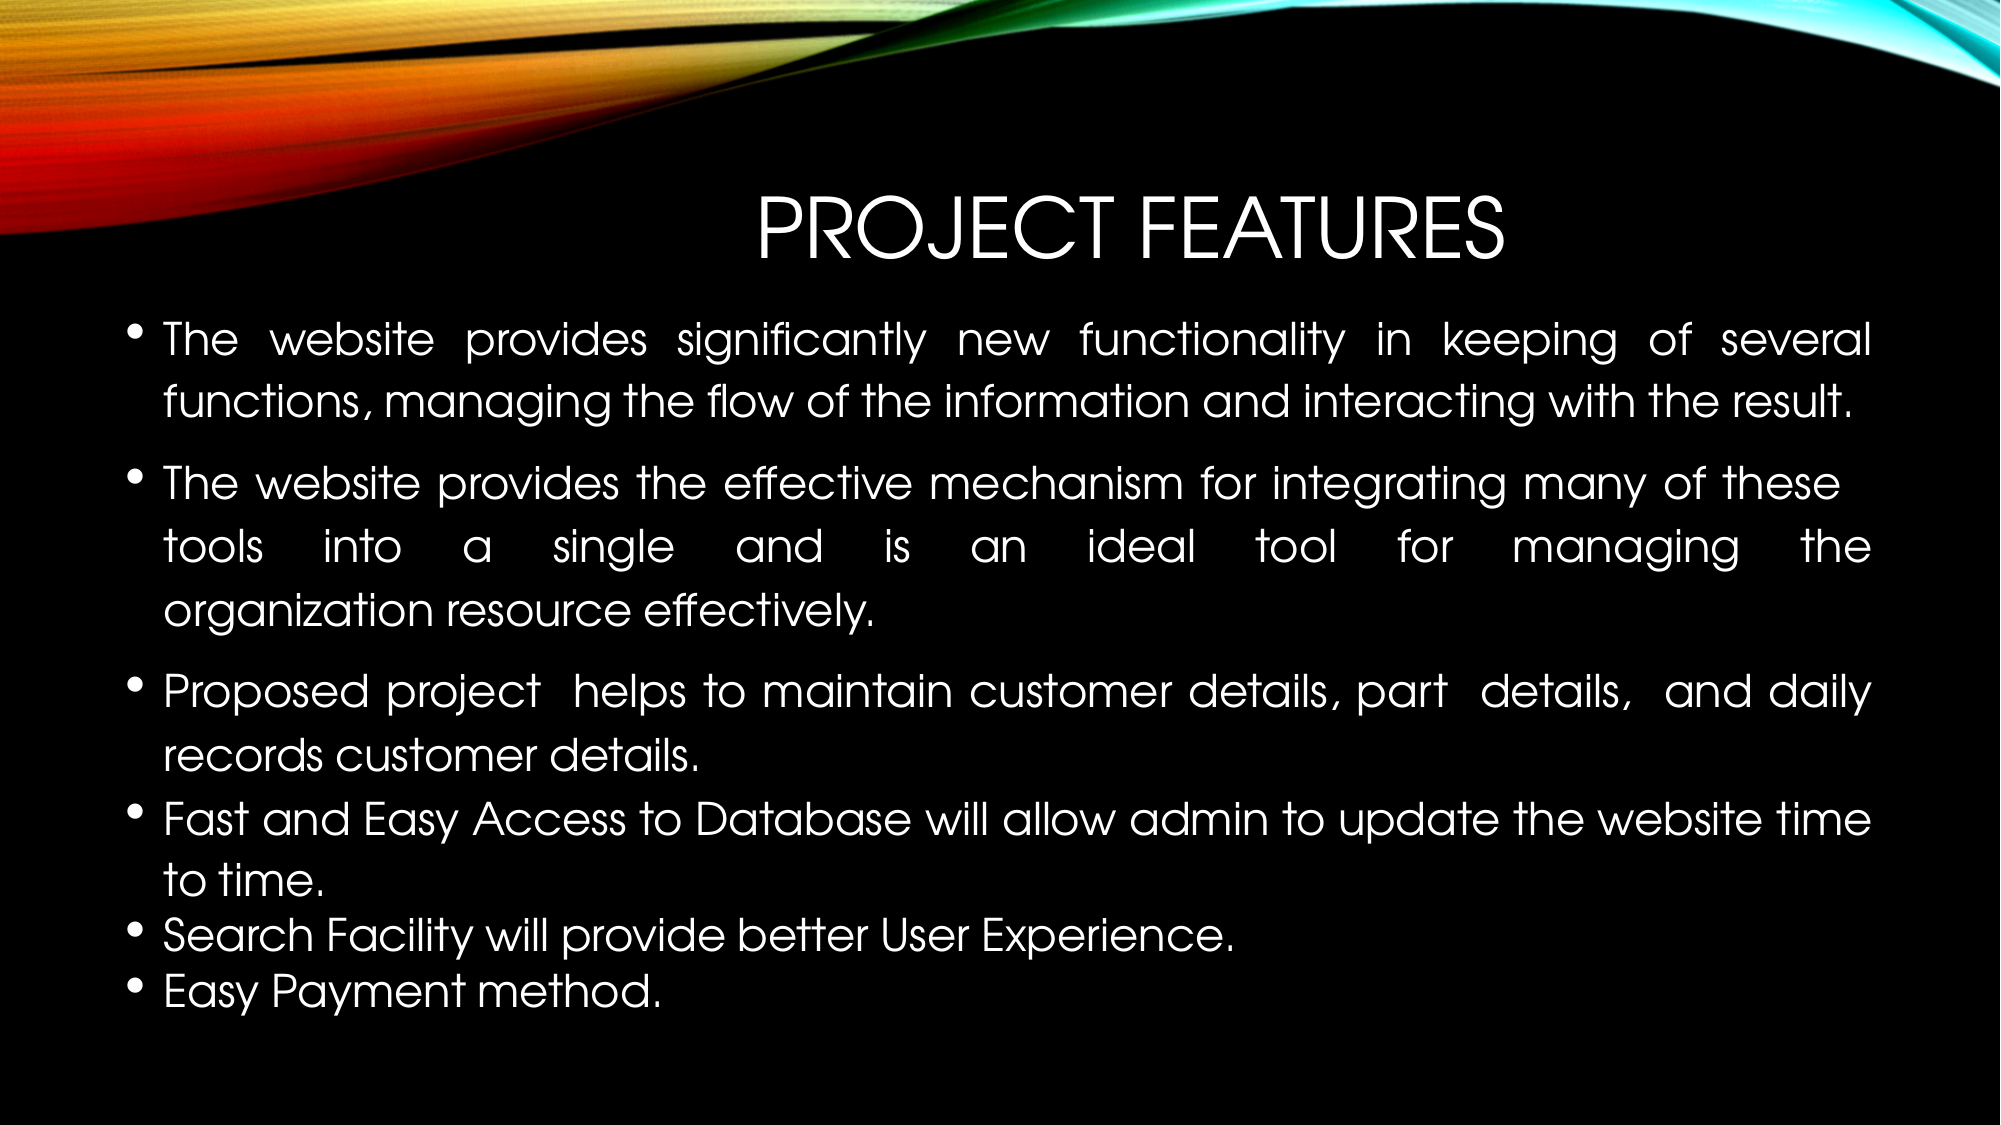

# Project Features
The website provides significantly new functionality in keeping of several functions, managing the flow of the information and interacting with the result.
The website provides the effective mechanism for integrating many of these   tools   into   a   single   and   is   an   ideal   tool   for   managing   the organization resource effectively.
Proposed project  helps to maintain customer details, part  details,  and daily records customer details.
Fast and Easy Access to Database will allow admin to update the website time to time.
Search Facility will provide better User Experience.
Easy Payment method.